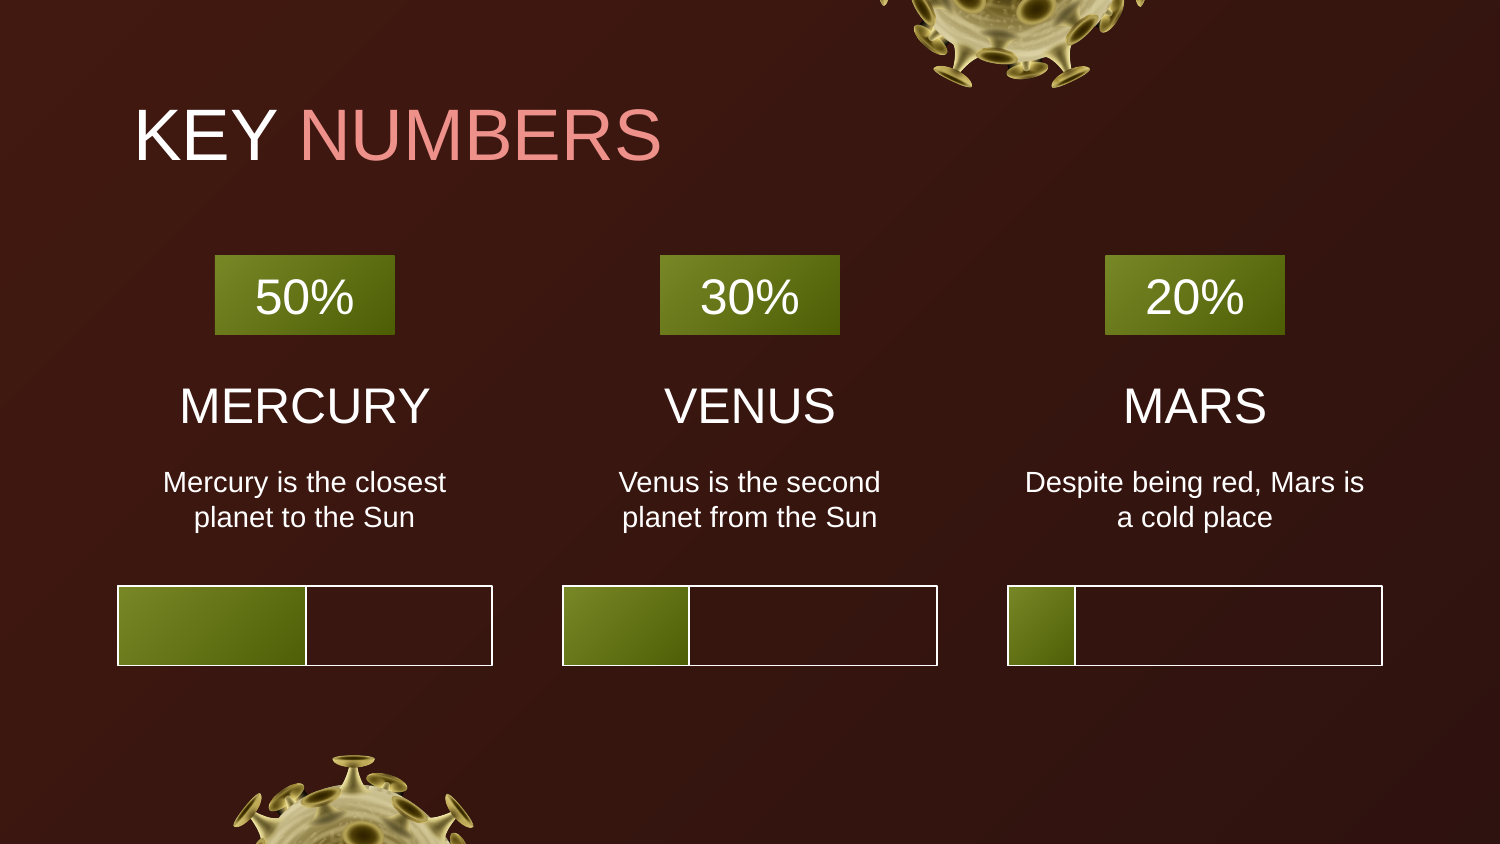

KEY NUMBERS
50%
# 30%
20%
MERCURY
VENUS
MARS
Mercury is the closest planet to the Sun
Venus is the second planet from the Sun
Despite being red, Mars is a cold place